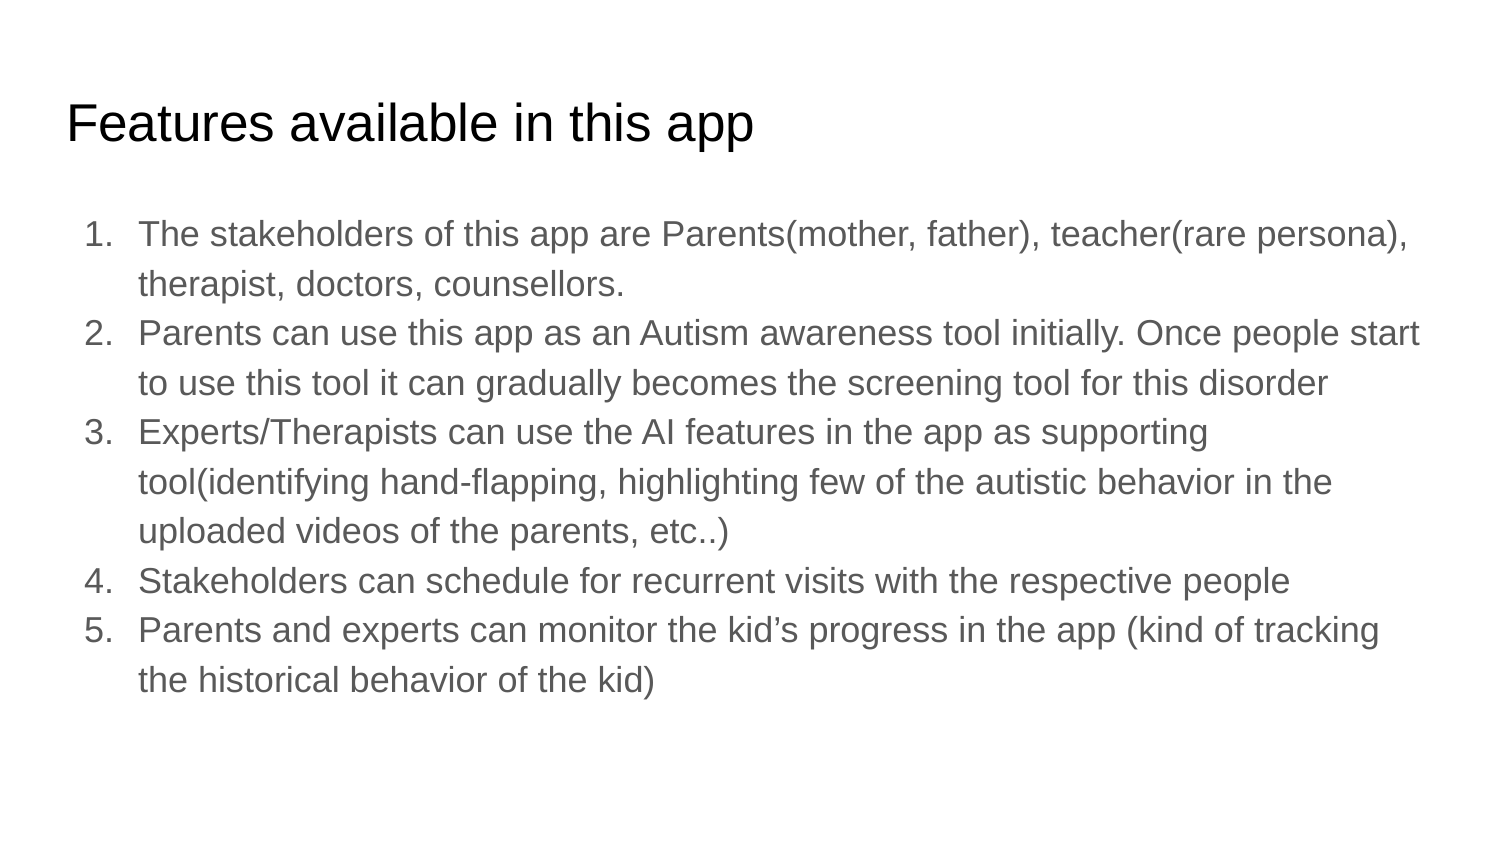

# Features available in this app
The stakeholders of this app are Parents(mother, father), teacher(rare persona), therapist, doctors, counsellors.
Parents can use this app as an Autism awareness tool initially. Once people start to use this tool it can gradually becomes the screening tool for this disorder
Experts/Therapists can use the AI features in the app as supporting tool(identifying hand-flapping, highlighting few of the autistic behavior in the uploaded videos of the parents, etc..)
Stakeholders can schedule for recurrent visits with the respective people
Parents and experts can monitor the kid’s progress in the app (kind of tracking the historical behavior of the kid)